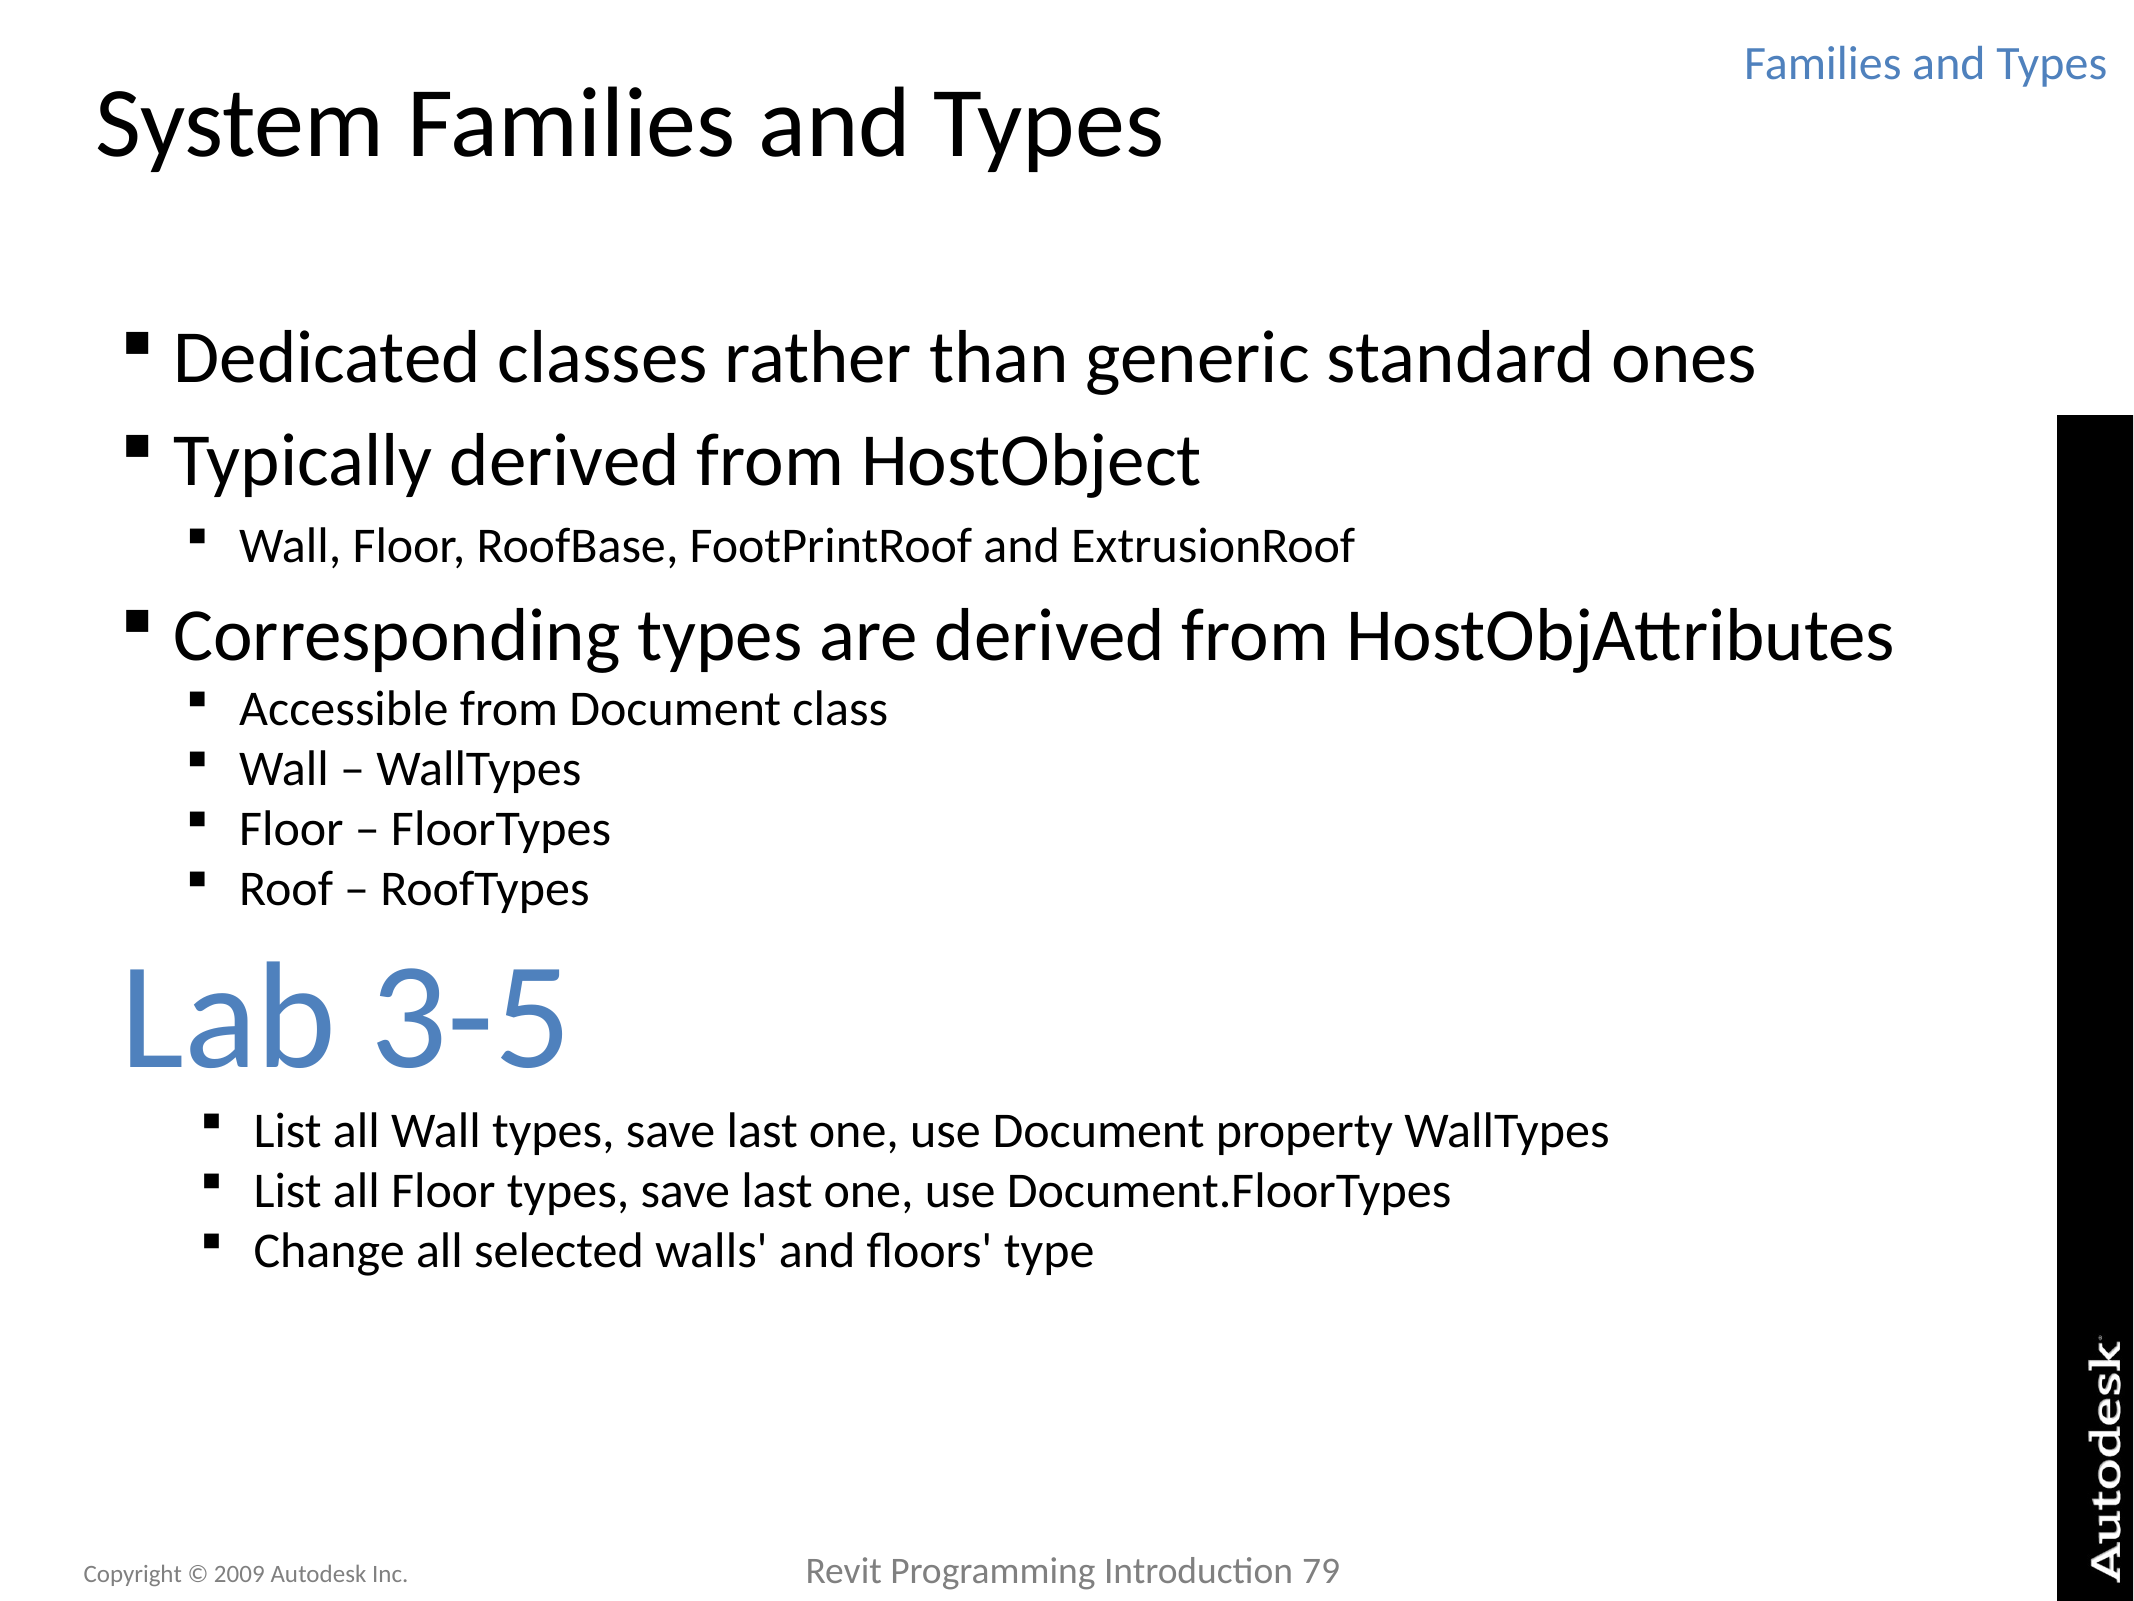

Families and Types
# System Families and Types
Dedicated classes rather than generic standard ones
Typically derived from HostObject
Wall, Floor, RoofBase, FootPrintRoof and ExtrusionRoof
Corresponding types are derived from HostObjAttributes
Accessible from Document class
Wall – WallTypes
Floor – FloorTypes
Roof – RoofTypes
Lab 3-5
List all Wall types, save last one, use Document property WallTypes
List all Floor types, save last one, use Document.FloorTypes
Change all selected walls' and floors' type